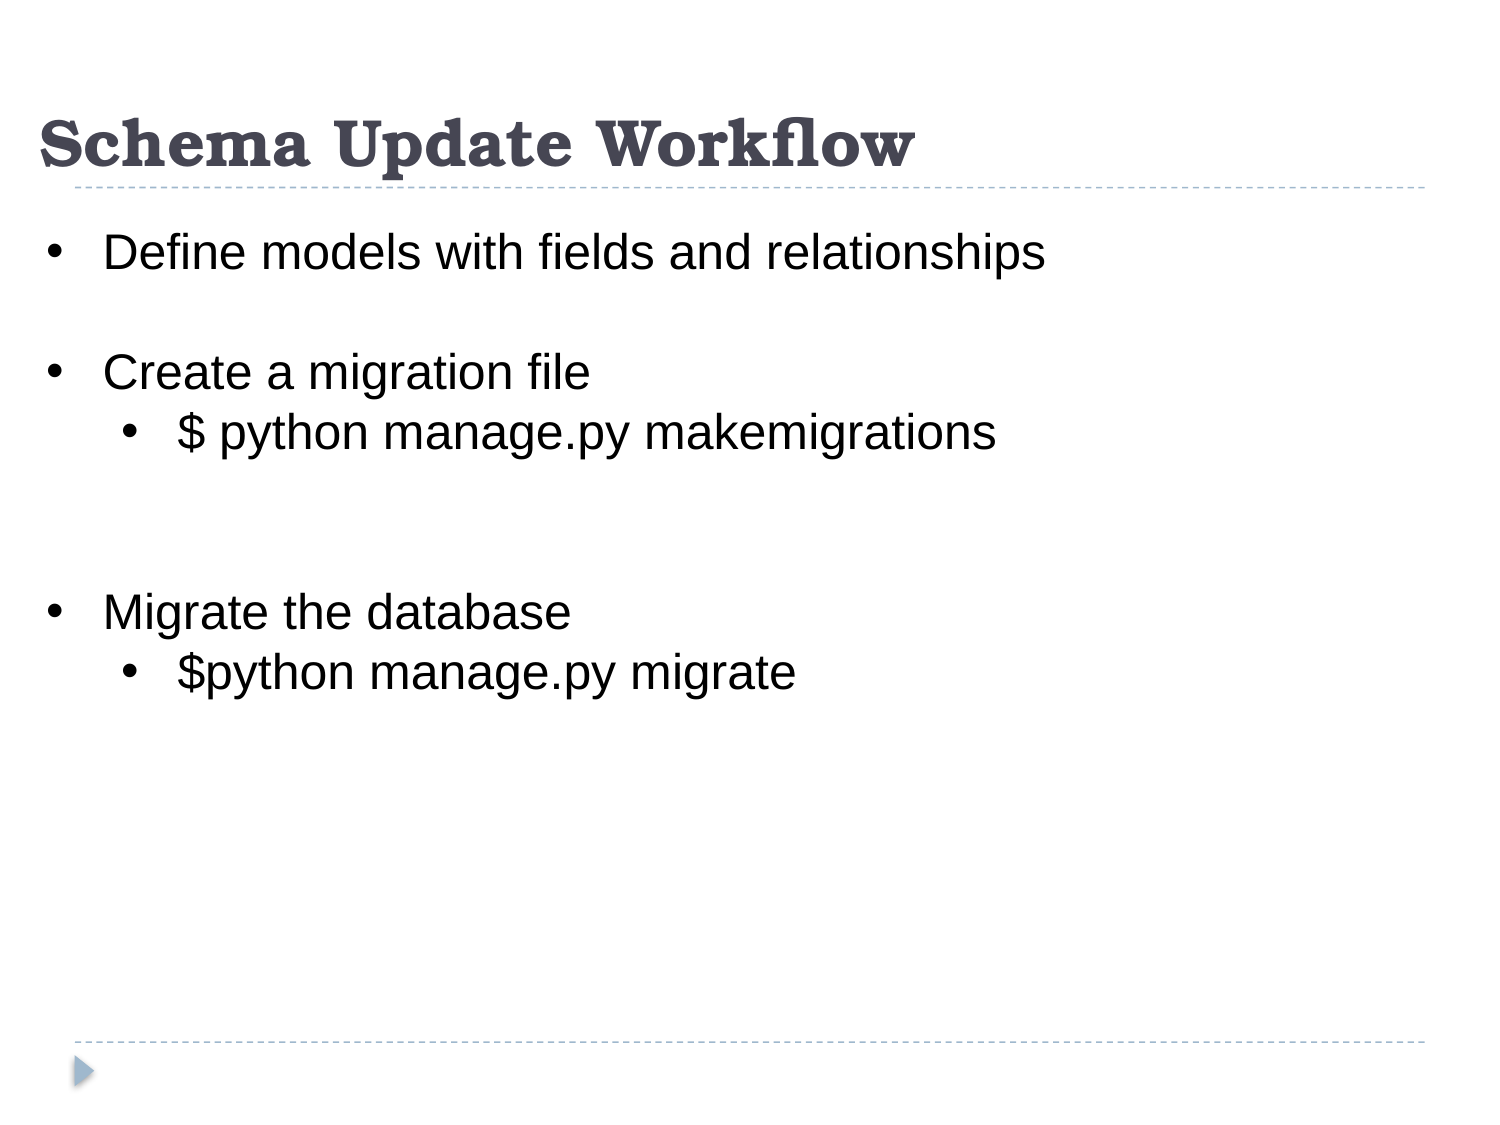

# Schema Update Workflow
Define models with fields and relationships

Create a migration file
$ python manage.py makemigrations

Migrate the database
$python manage.py migrate